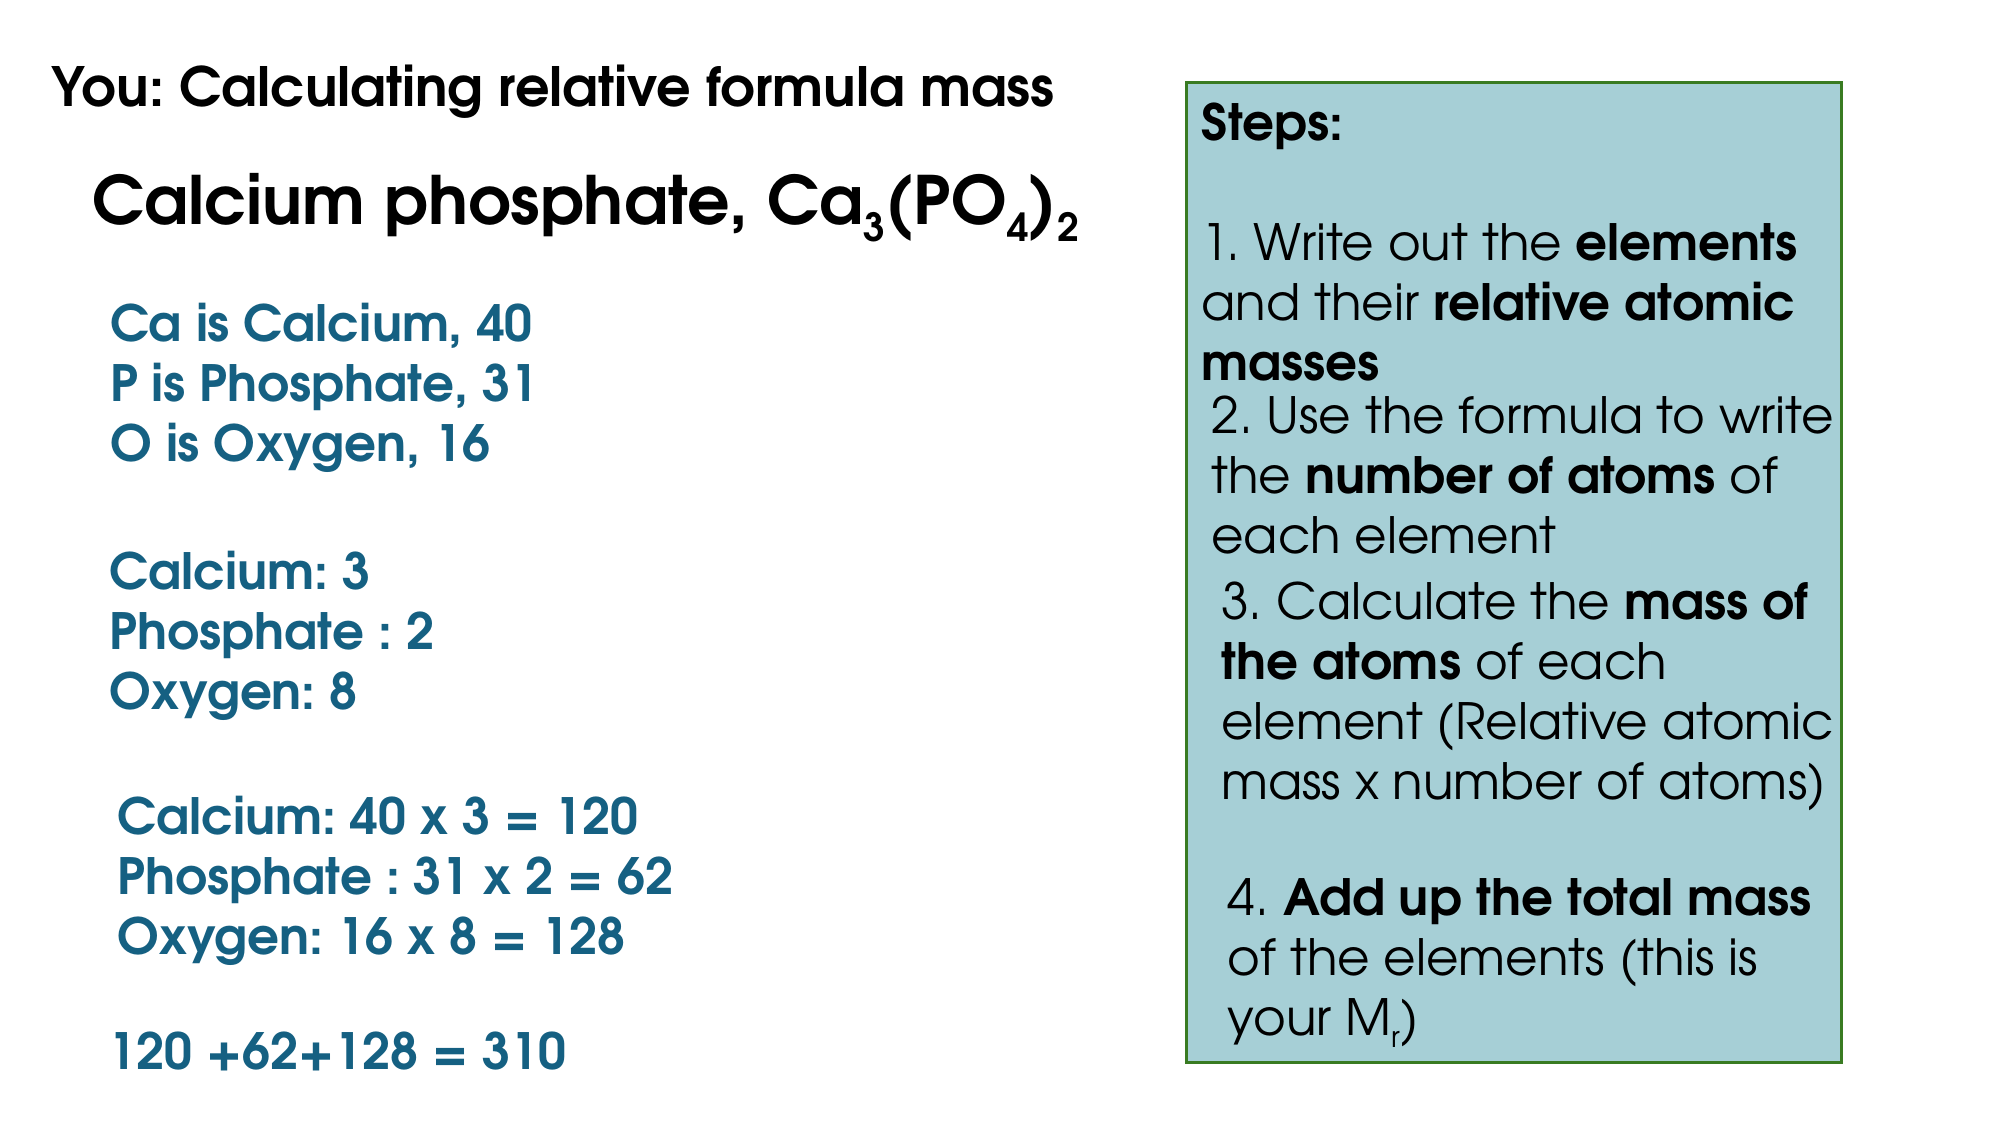

# You: Calculating relative formula mass
Steps:

1. Write out the elements and their relative atomic masses
Calcium phosphate, Ca3(PO4)2
Ca is Calcium, 40
P is Phosphate, 31
O is Oxygen, 16
2. Use the formula to write the number of atoms of each element
Calcium: 3
Phosphate : 2
Oxygen: 8
3. Calculate the mass of the atoms of each element (Relative atomic mass x number of atoms)
Calcium: 40 x 3 = 120
Phosphate : 31 x 2 = 62
Oxygen: 16 x 8 = 128
4. Add up the total mass of the elements (this is your Mr)
120 +62+128 = 310